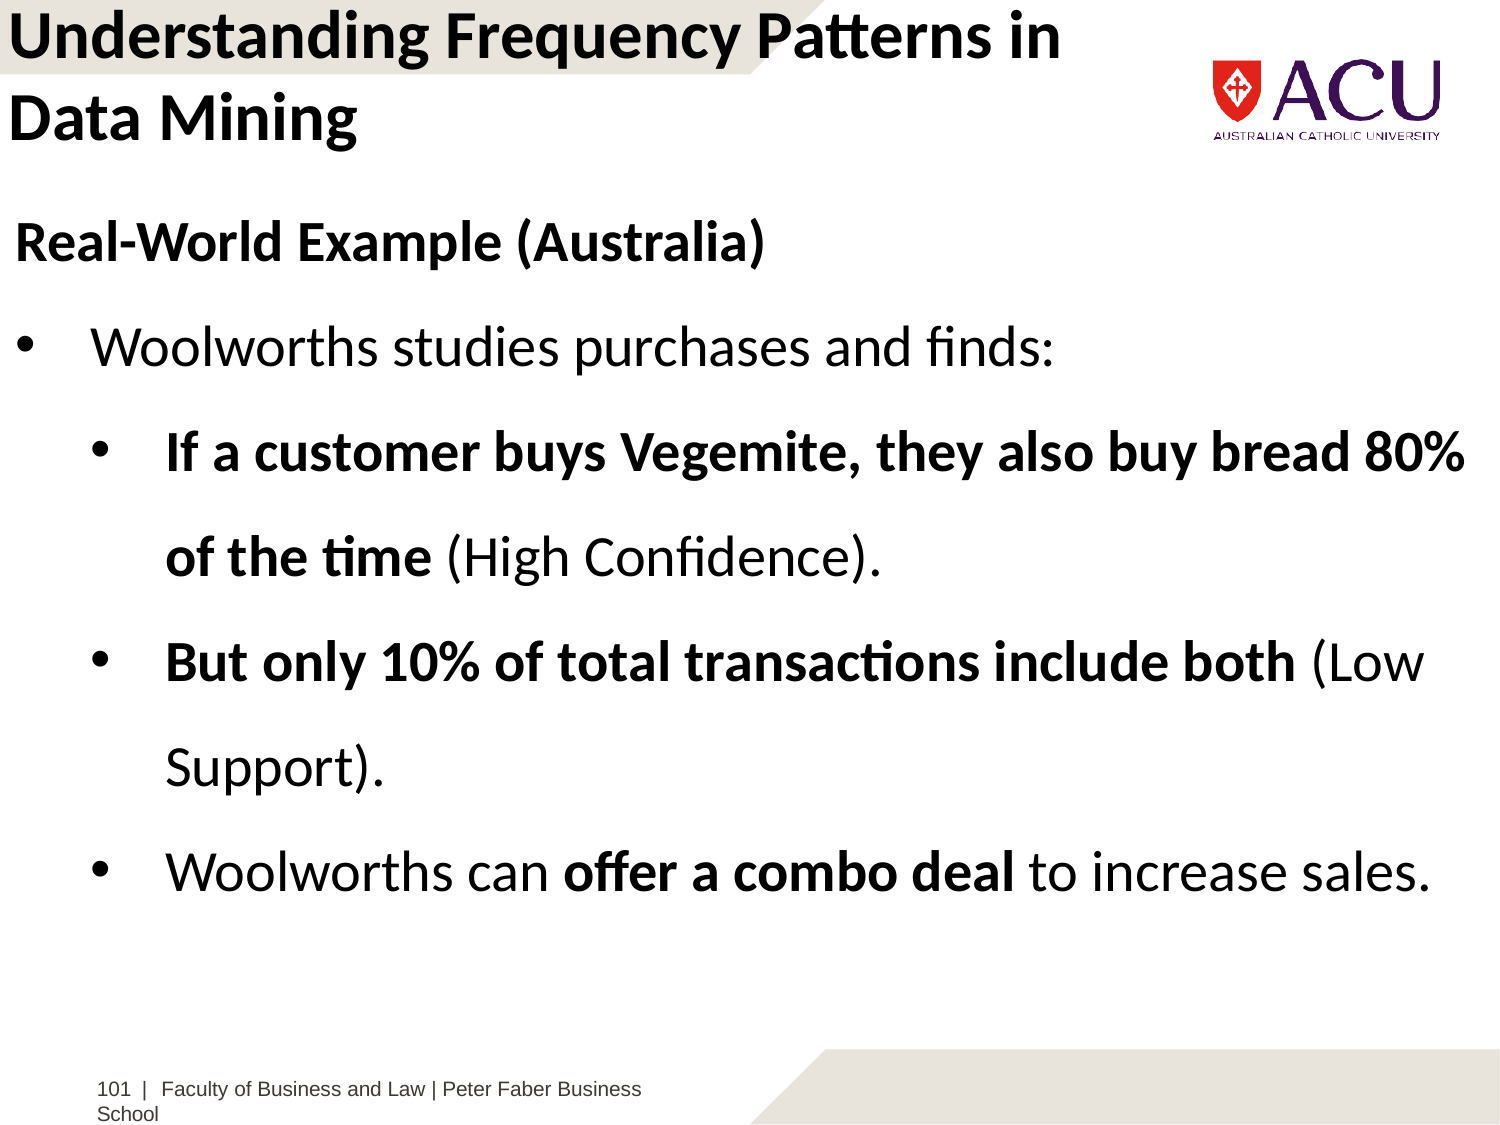

Understanding Frequency Patterns in Data Mining
Real-World Example (Australia)
Woolworths studies purchases and finds:
If a customer buys Vegemite, they also buy bread 80% of the time (High Confidence).
But only 10% of total transactions include both (Low Support).
Woolworths can offer a combo deal to increase sales.
101 | Faculty of Business and Law | Peter Faber Business School